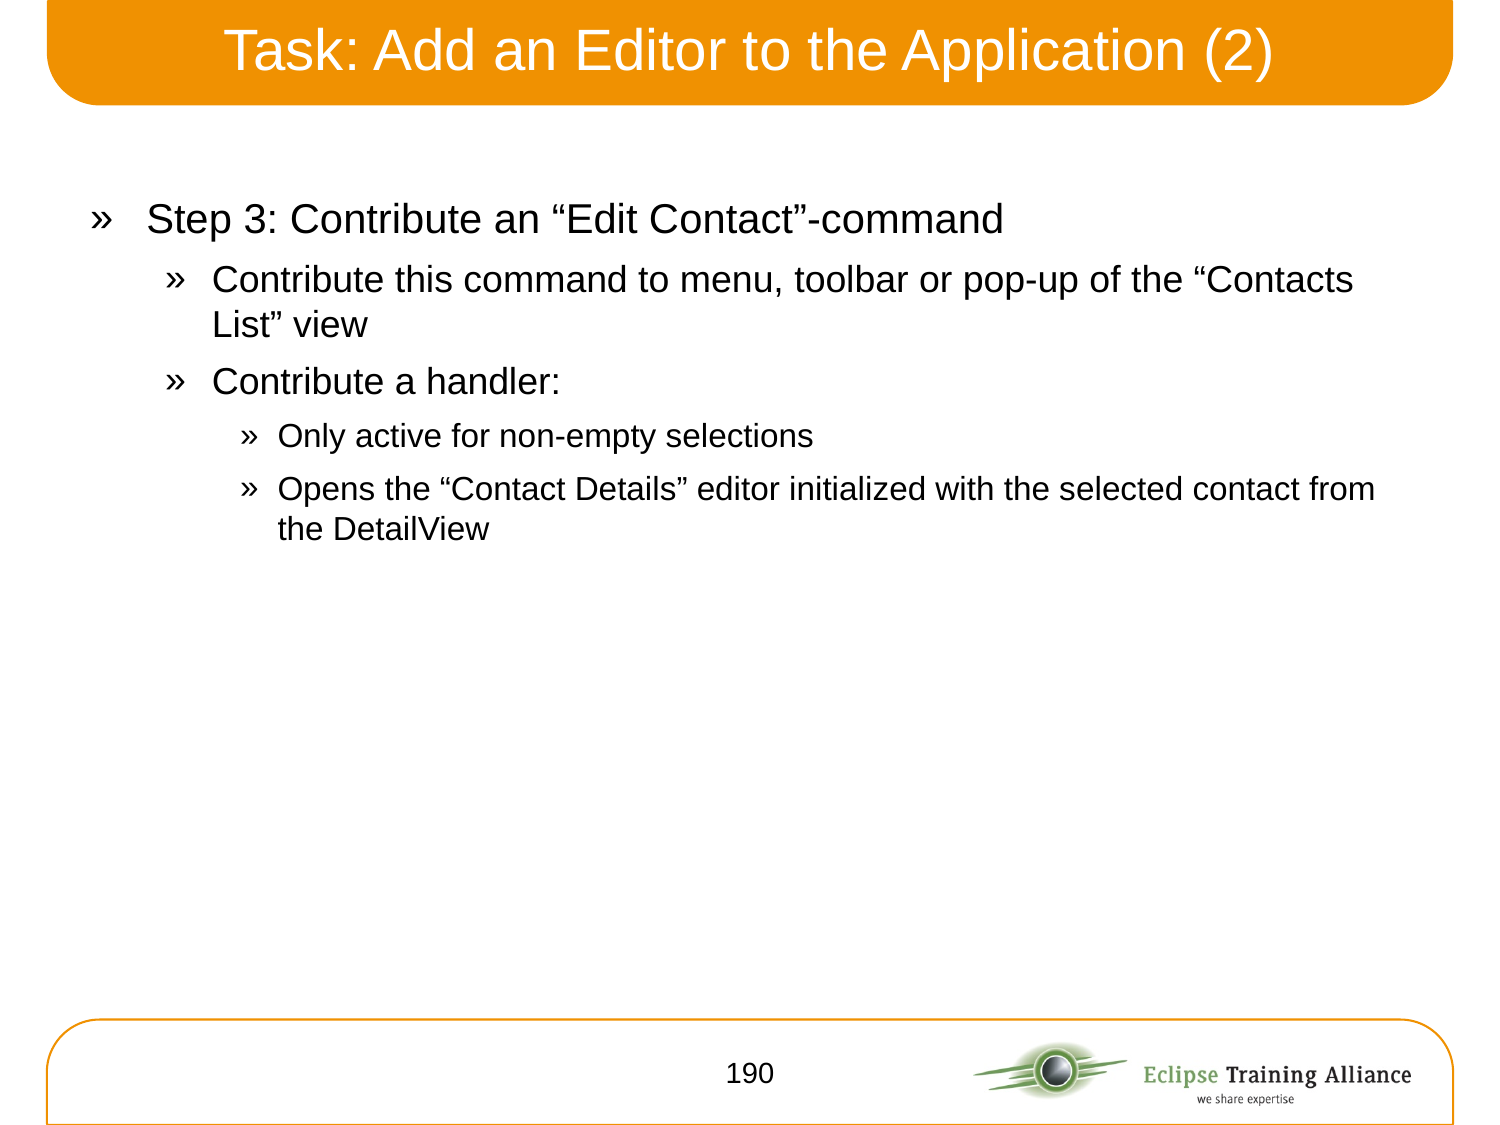

# Task: Add an Editor to the Application (2)
Step 3: Contribute an “Edit Contact”-command
Contribute this command to menu, toolbar or pop-up of the “Contacts List” view
Contribute a handler:
Only active for non-empty selections
Opens the “Contact Details” editor initialized with the selected contact from the DetailView